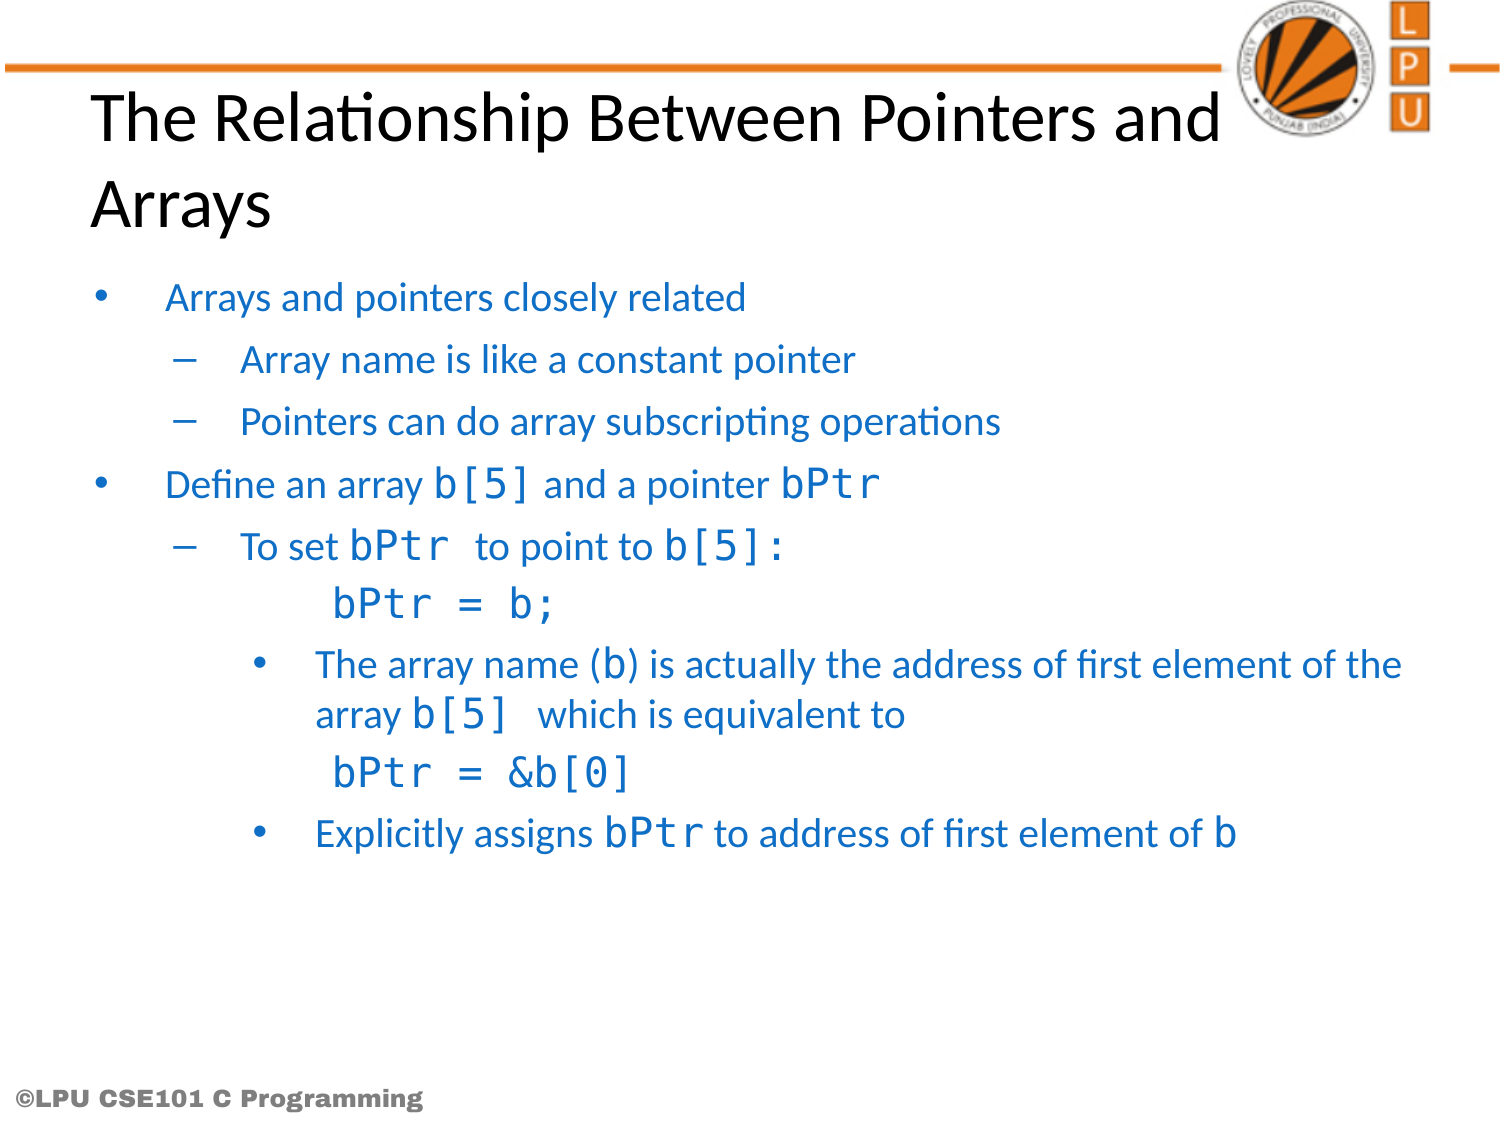

# The Relationship Between Pointers and Arrays
Arrays and pointers closely related
Array name is like a constant pointer
Pointers can do array subscripting operations
Define an array b[5] and a pointer bPtr
To set bPtr to point to b[5]:
bPtr = b;
The array name (b) is actually the address of first element of the array b[5] which is equivalent to
bPtr = &b[0]
Explicitly assigns bPtr to address of first element of b